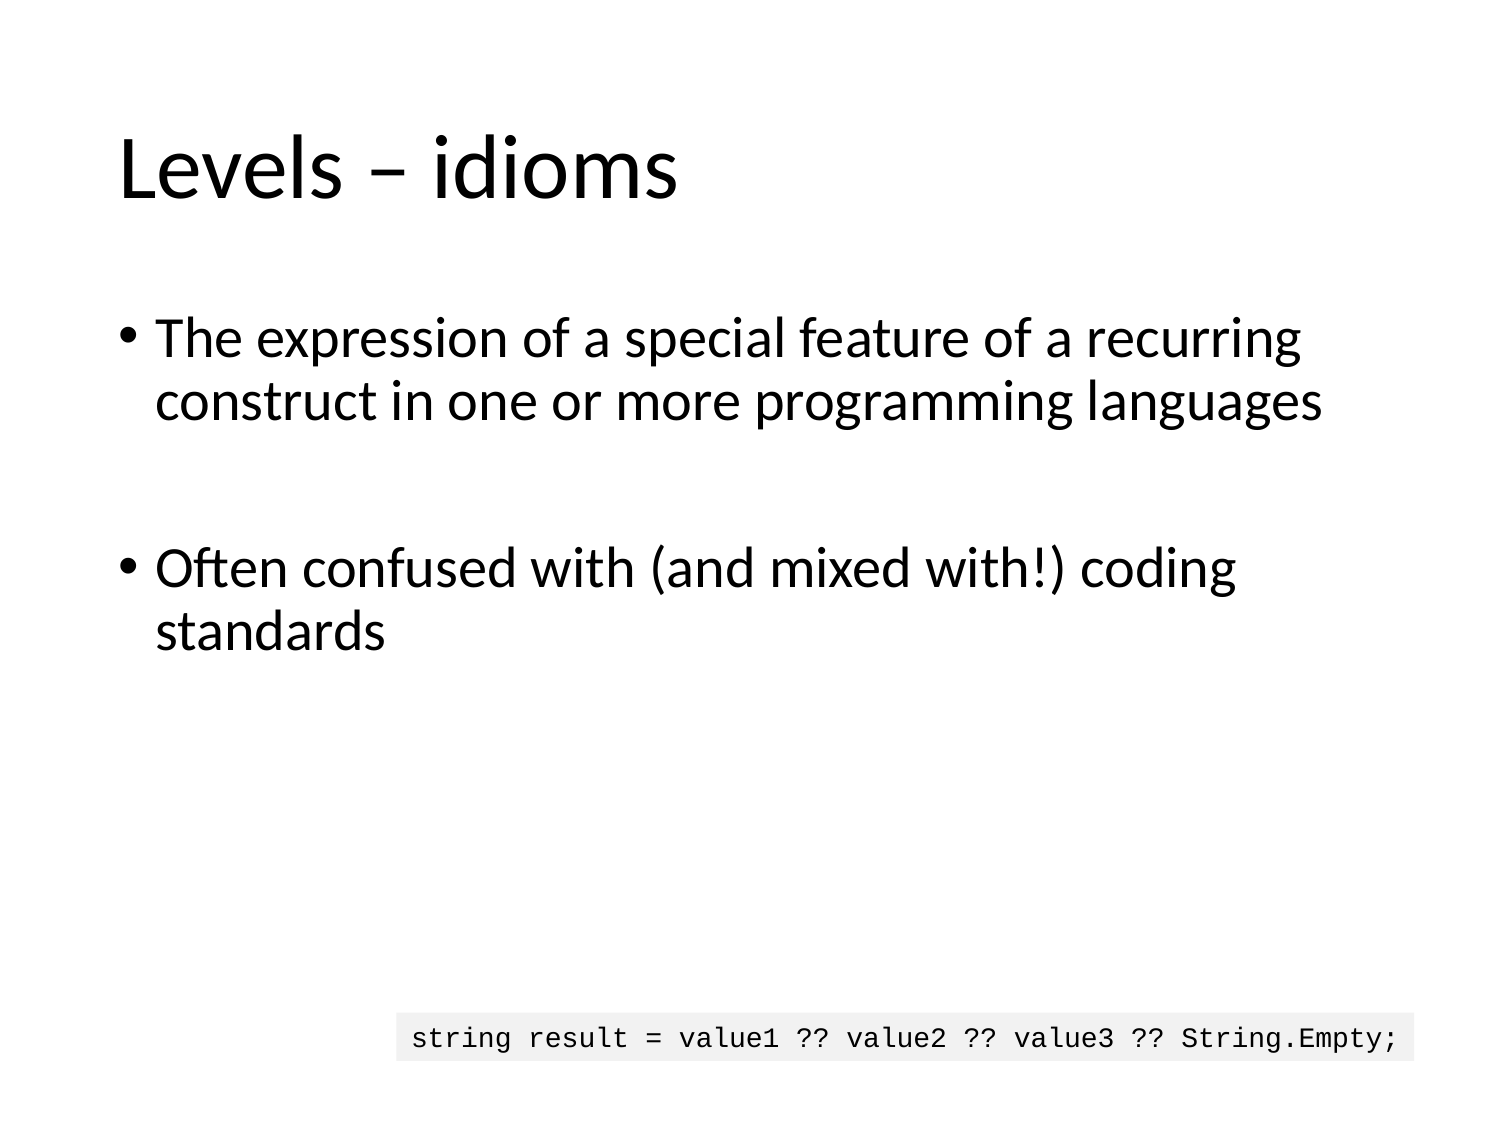

# Levels – idioms
The expression of a special feature of a recurring construct in one or more programming languages

Often confused with (and mixed with!) coding standards
string result = value1 ?? value2 ?? value3 ?? String.Empty;